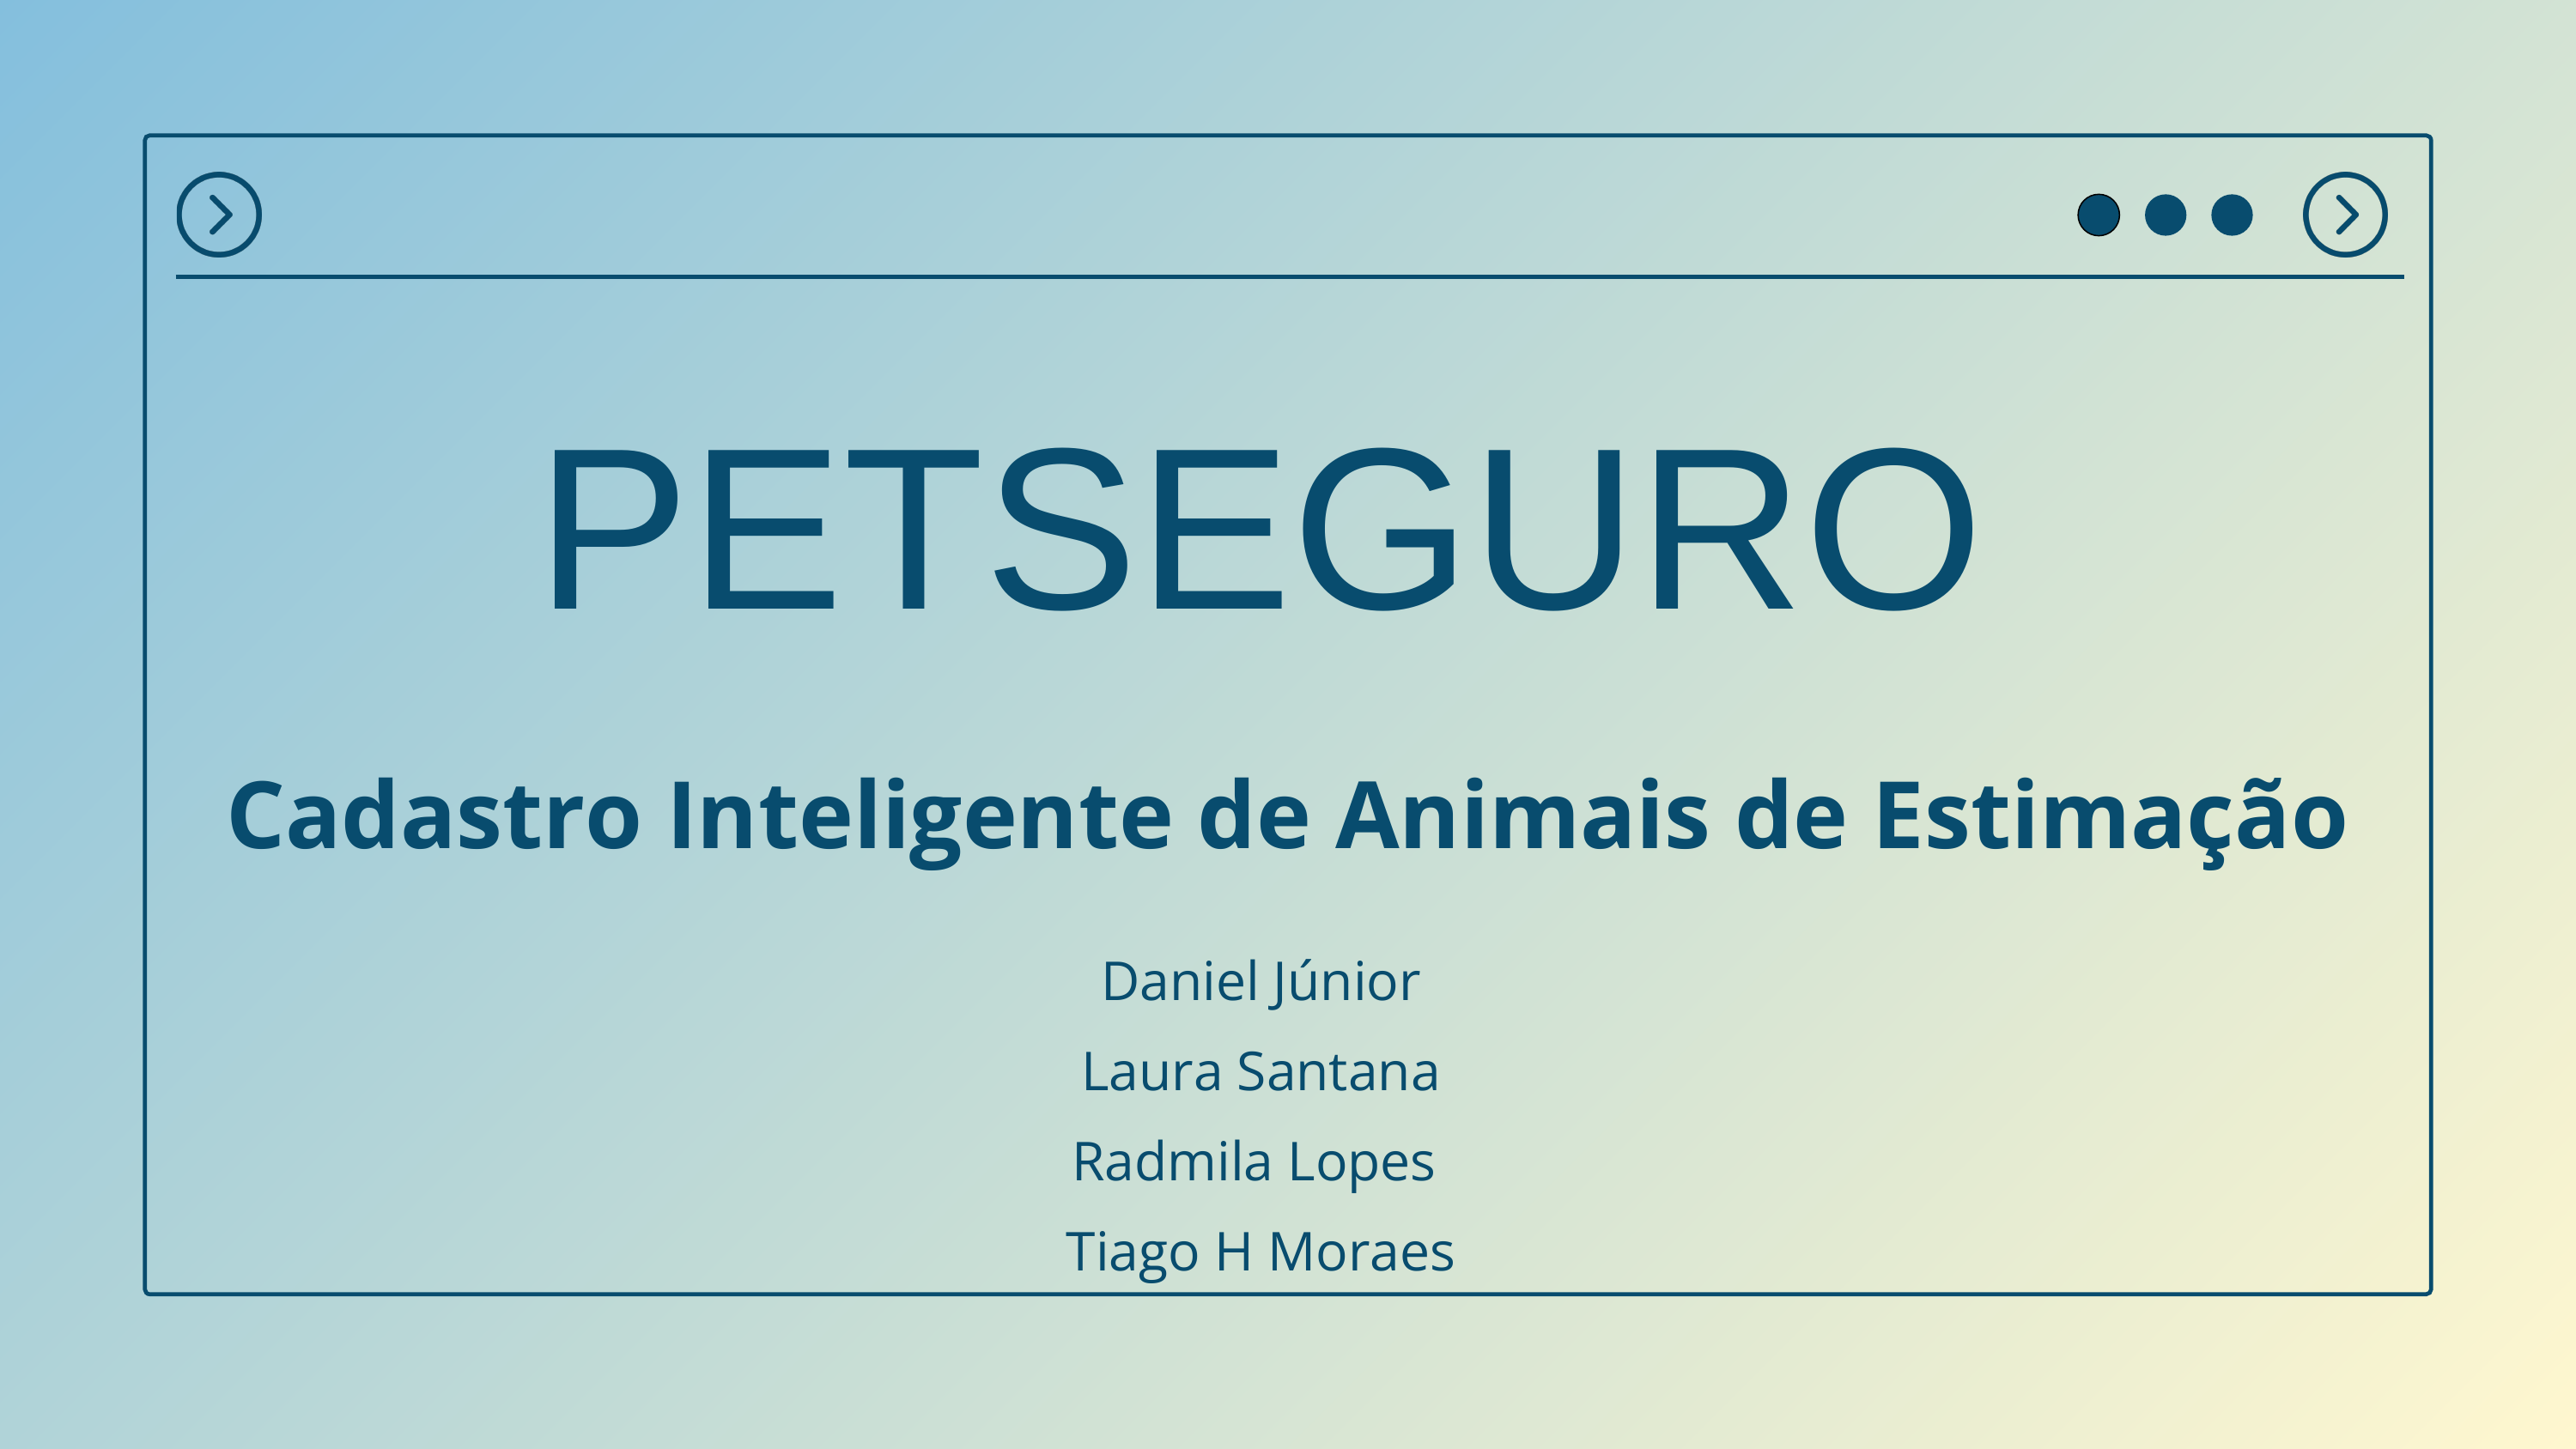

PETSEGURO
Cadastro Inteligente de Animais de Estimação
Daniel Júnior
Laura Santana
Radmila Lopes
Tiago H Moraes